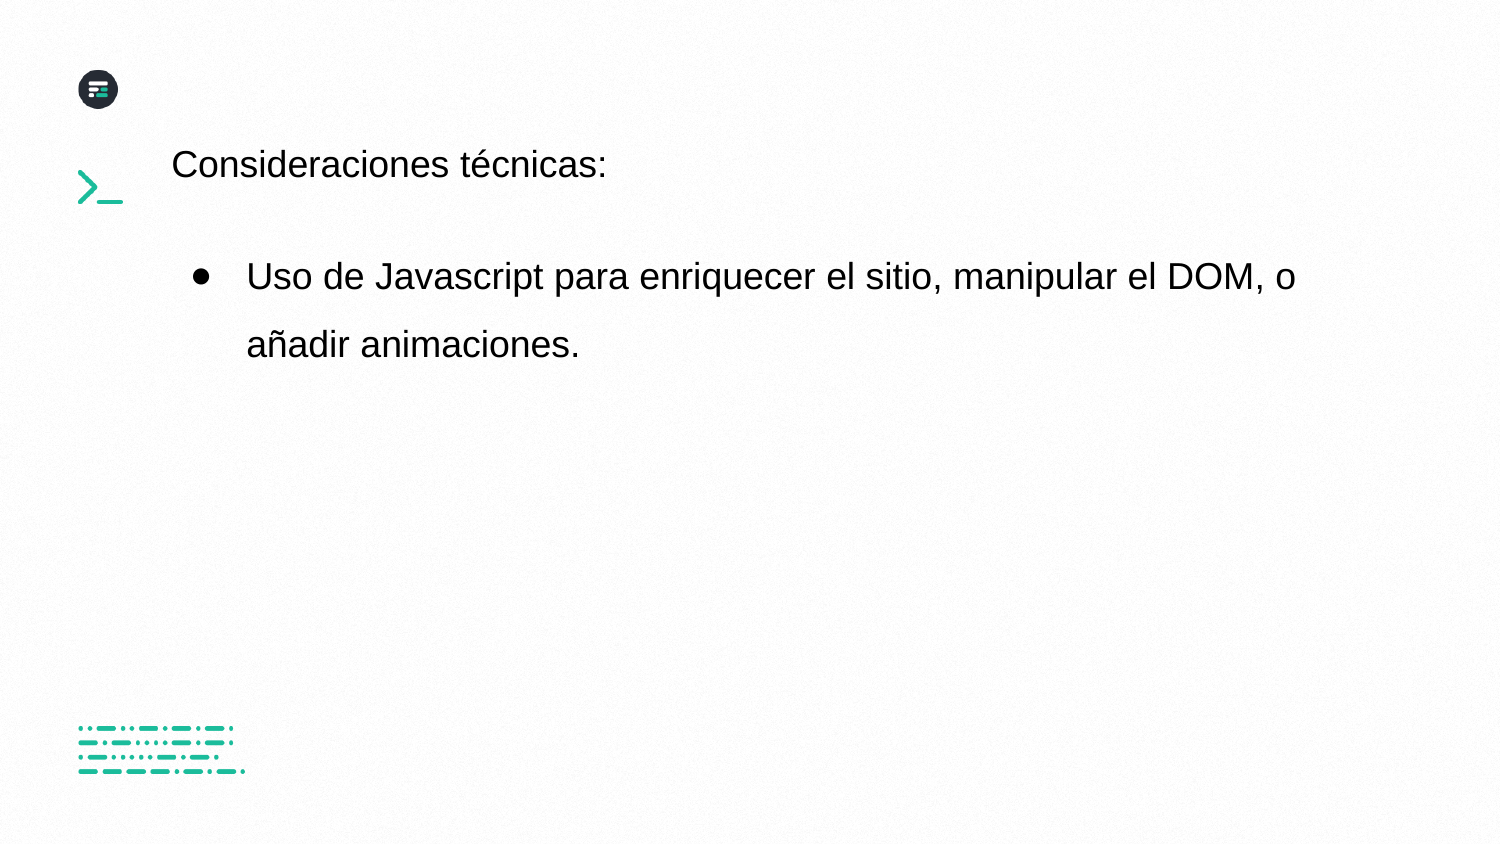

# Consideraciones técnicas:

Uso de Javascript para enriquecer el sitio, manipular el DOM, o añadir animaciones.